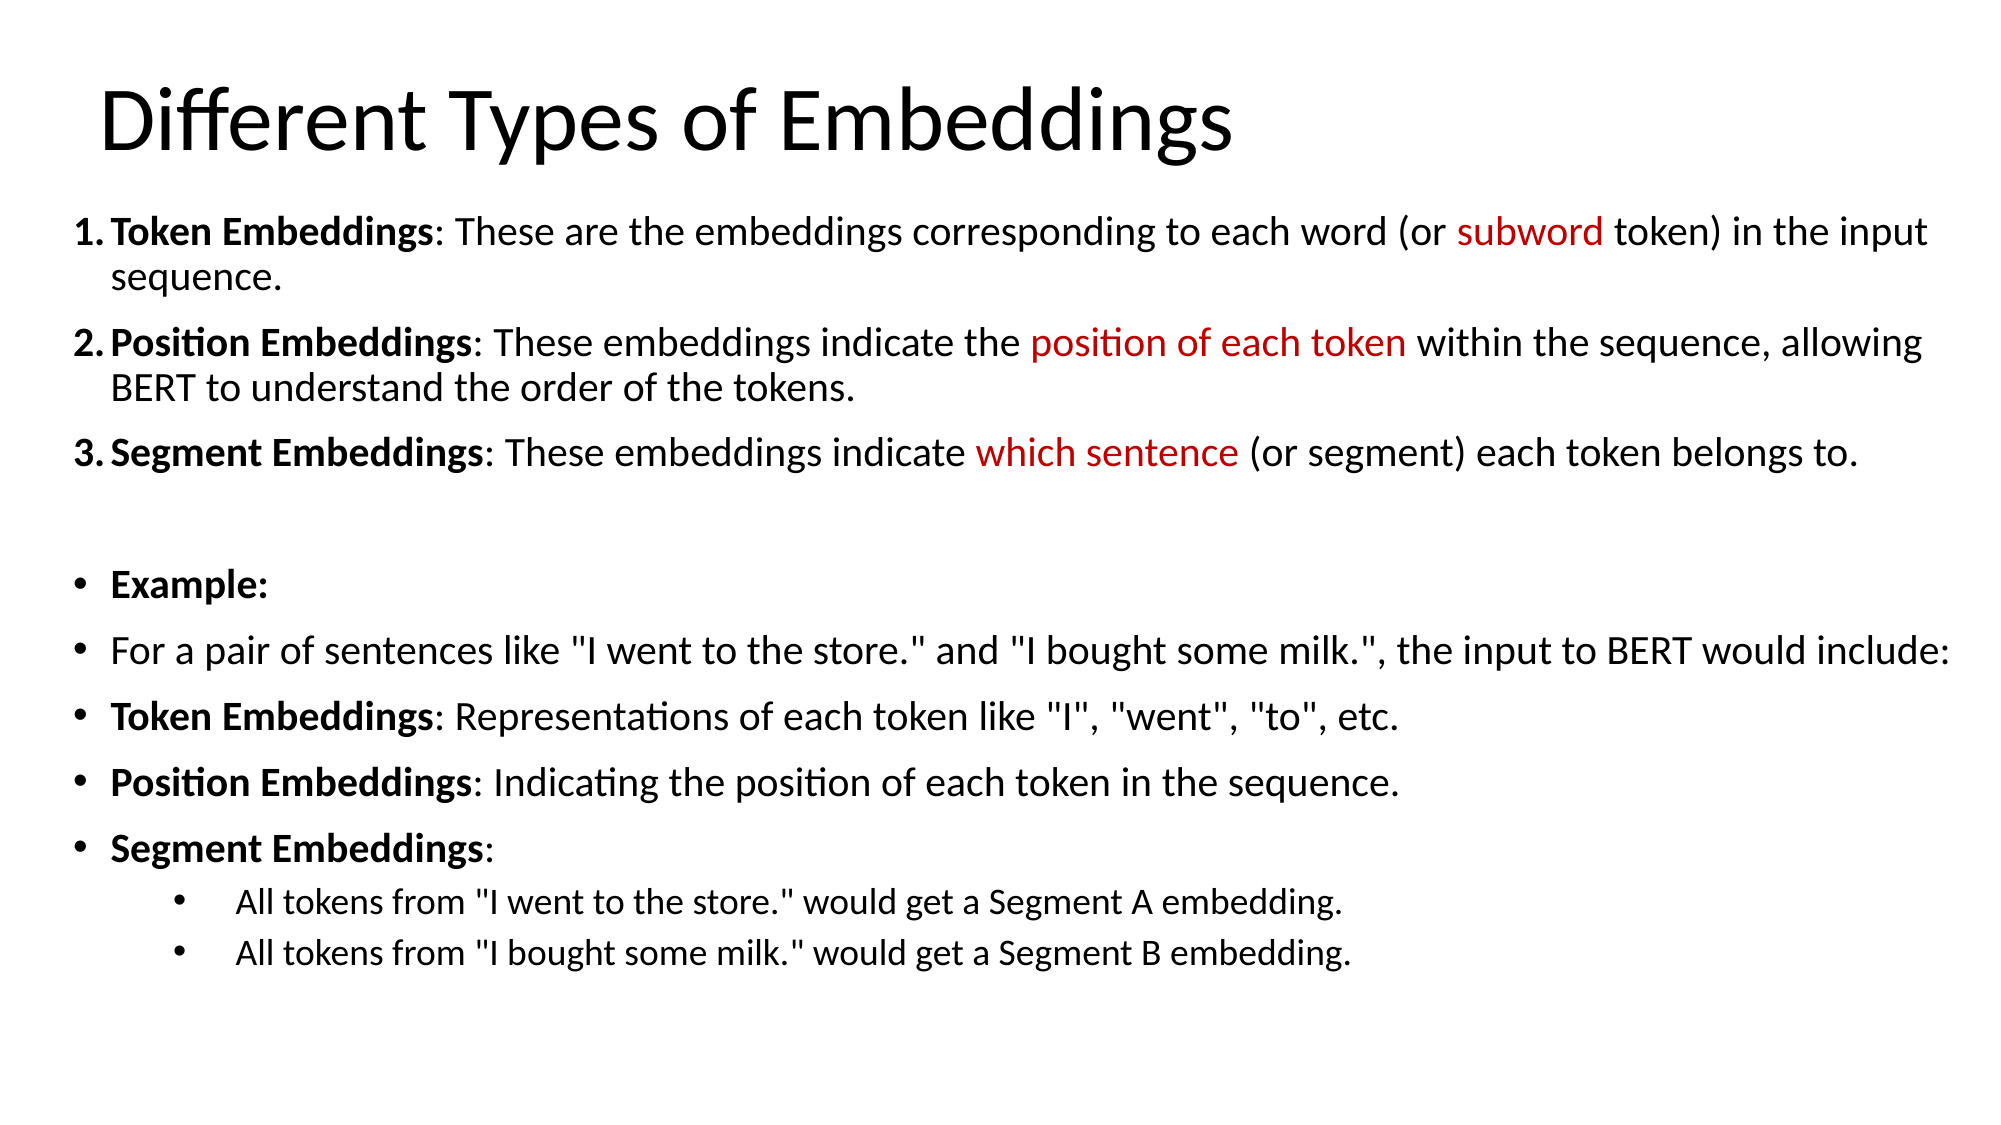

# Different Types of Embeddings
Token Embeddings: These are the embeddings corresponding to each word (or subword token) in the input sequence.
Position Embeddings: These embeddings indicate the position of each token within the sequence, allowing BERT to understand the order of the tokens.
Segment Embeddings: These embeddings indicate which sentence (or segment) each token belongs to.

Example:
For a pair of sentences like "I went to the store." and "I bought some milk.", the input to BERT would include:
Token Embeddings: Representations of each token like "I", "went", "to", etc.
Position Embeddings: Indicating the position of each token in the sequence.
Segment Embeddings:
All tokens from "I went to the store." would get a Segment A embedding.
All tokens from "I bought some milk." would get a Segment B embedding.